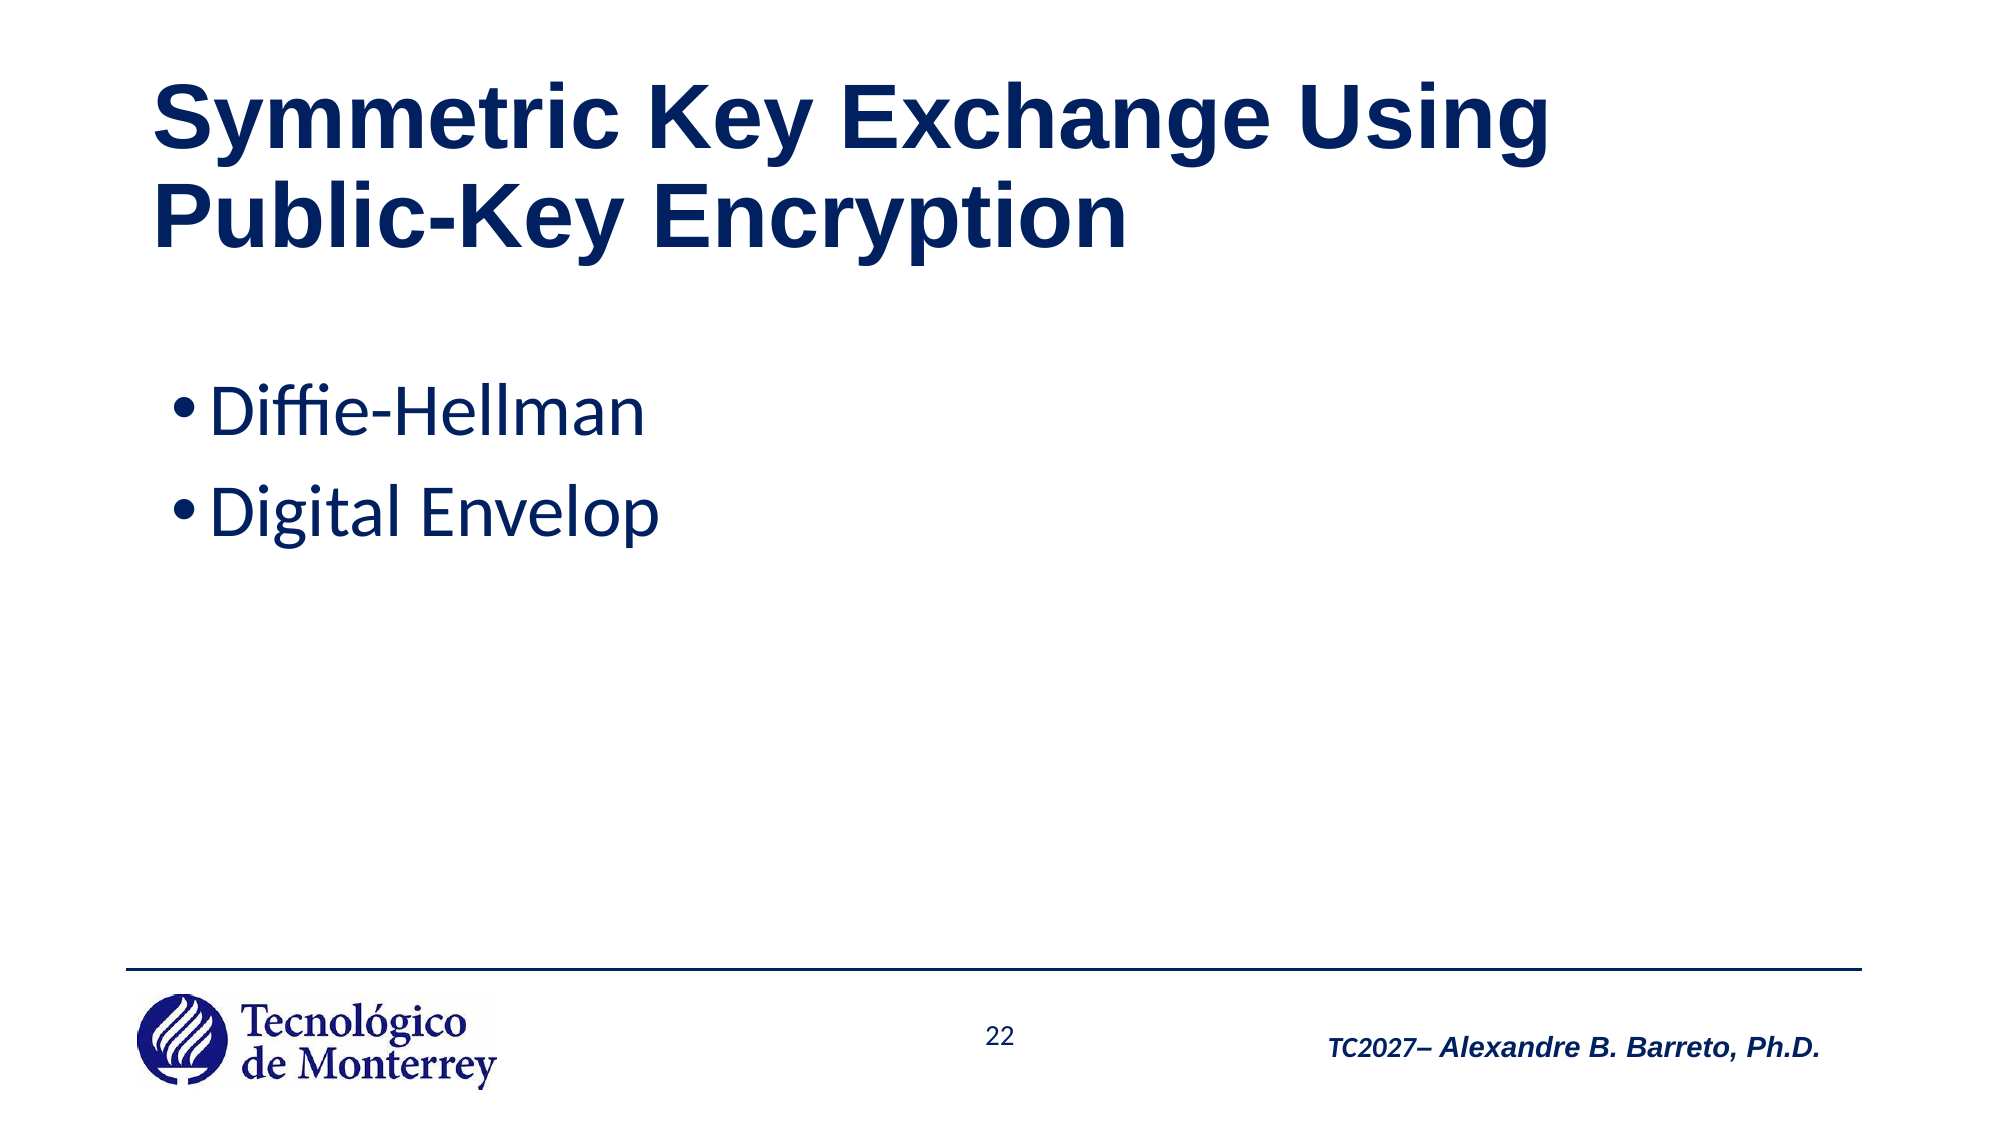

# Symmetric Key Exchange Using Public-Key Encryption
Diffie-Hellman
Digital Envelop